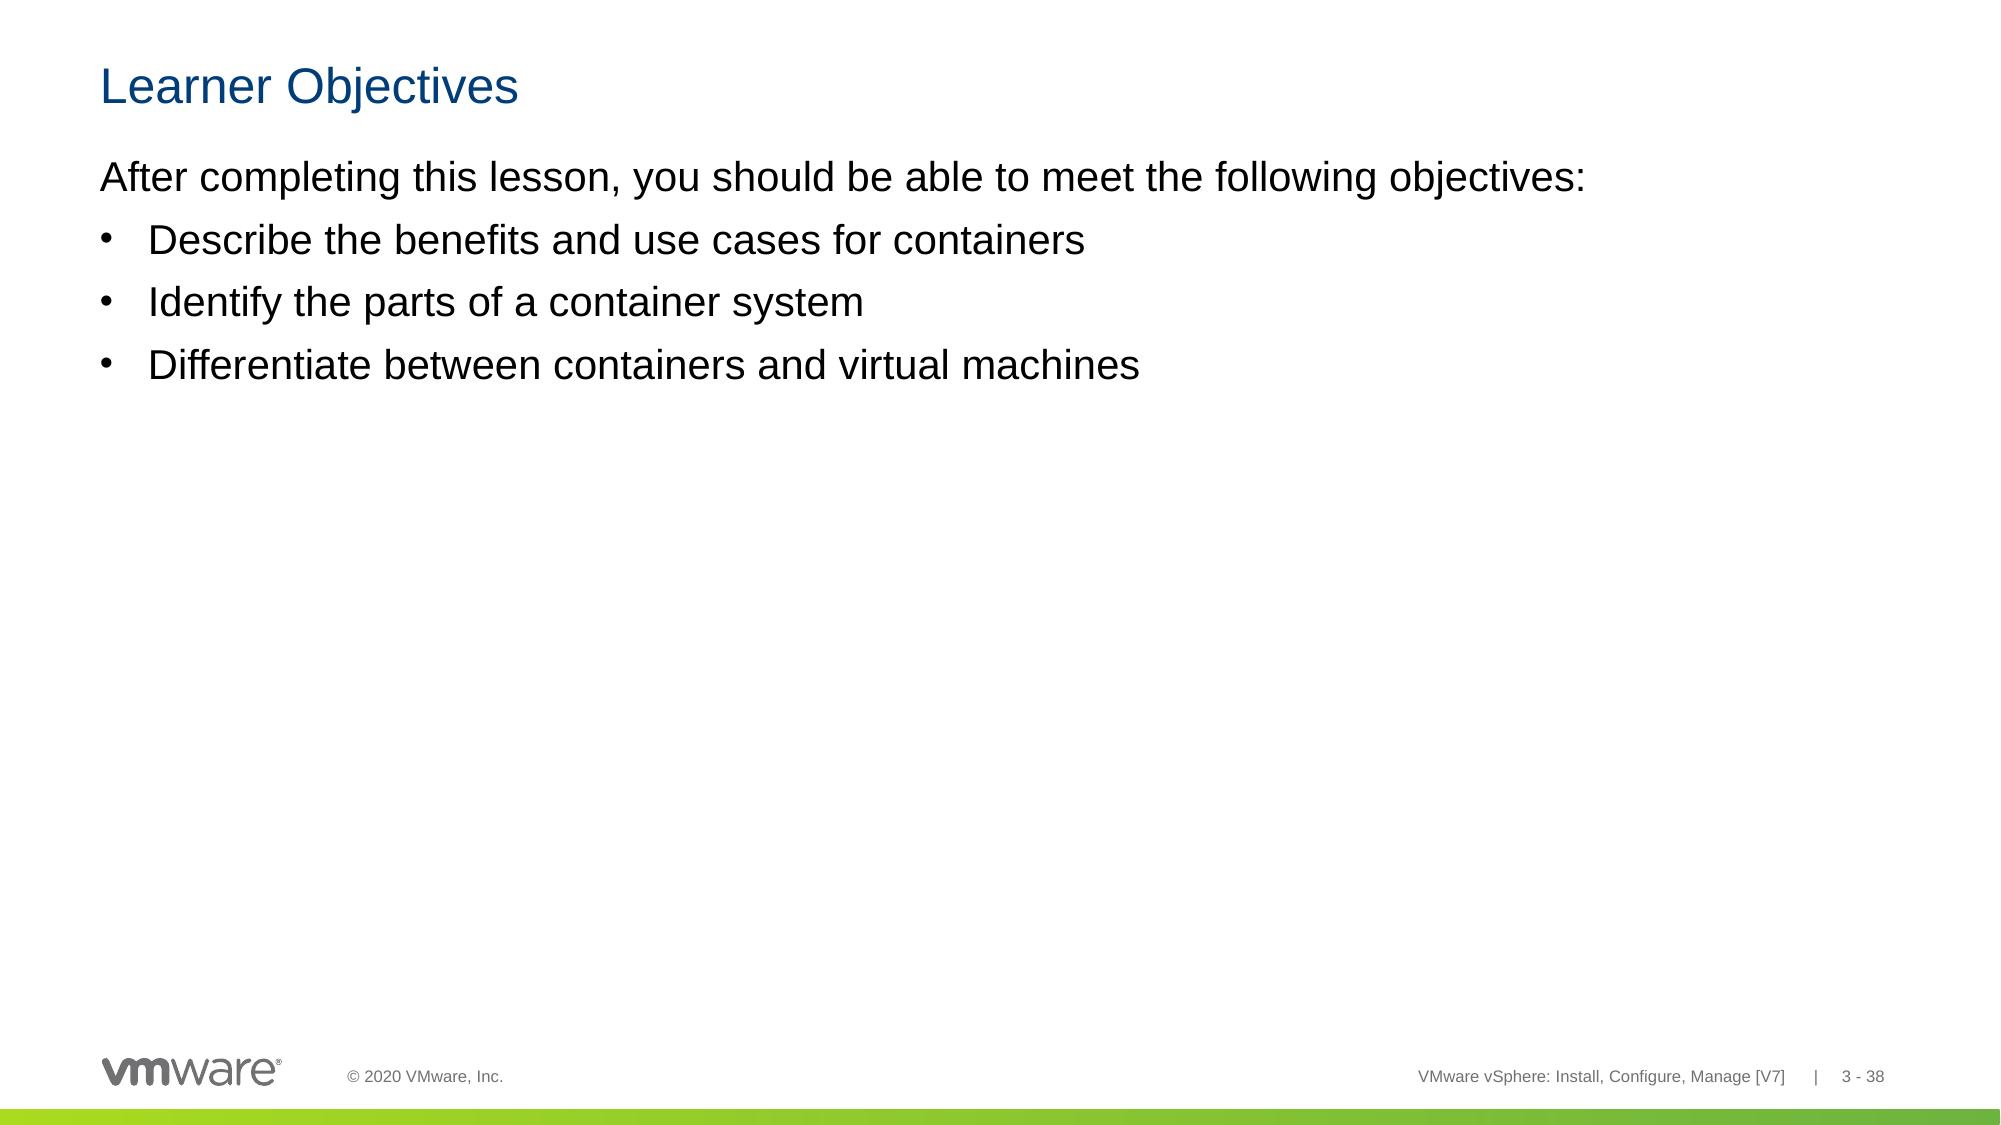

# Learner Objectives
After completing this lesson, you should be able to meet the following objectives:
Describe the benefits and use cases for containers
Identify the parts of a container system
Differentiate between containers and virtual machines
VMware vSphere: Install, Configure, Manage [V7]      |     3 - 38